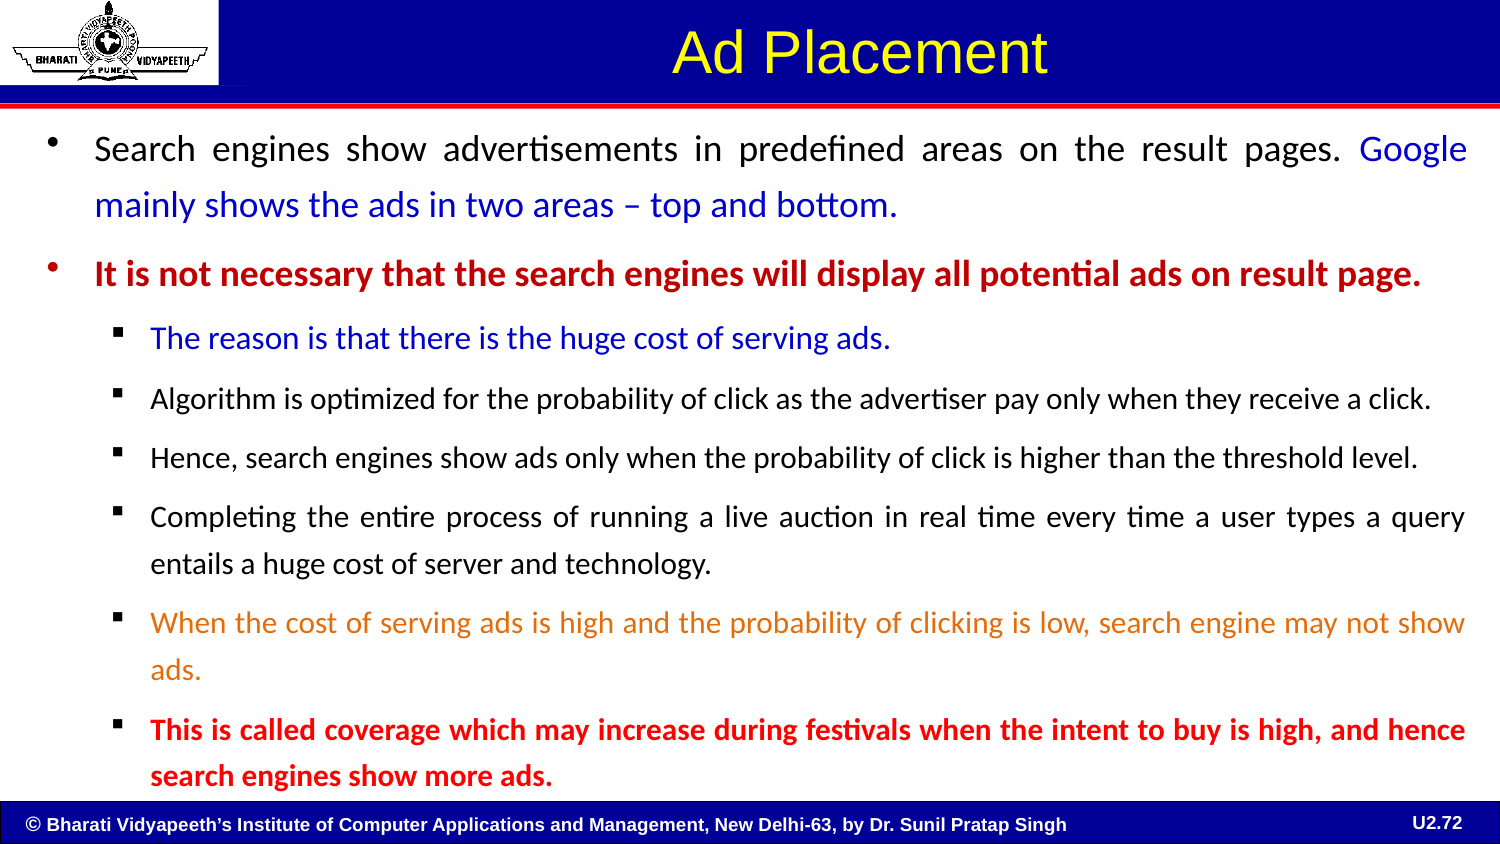

# Ad Placement
Search engines show advertisements in predefined areas on the result pages. Google mainly shows the ads in two areas – top and bottom.
It is not necessary that the search engines will display all potential ads on result page.
The reason is that there is the huge cost of serving ads.
Algorithm is optimized for the probability of click as the advertiser pay only when they receive a click.
Hence, search engines show ads only when the probability of click is higher than the threshold level.
Completing the entire process of running a live auction in real time every time a user types a query entails a huge cost of server and technology.
When the cost of serving ads is high and the probability of clicking is low, search engine may not show ads.
This is called coverage which may increase during festivals when the intent to buy is high, and hence search engines show more ads.